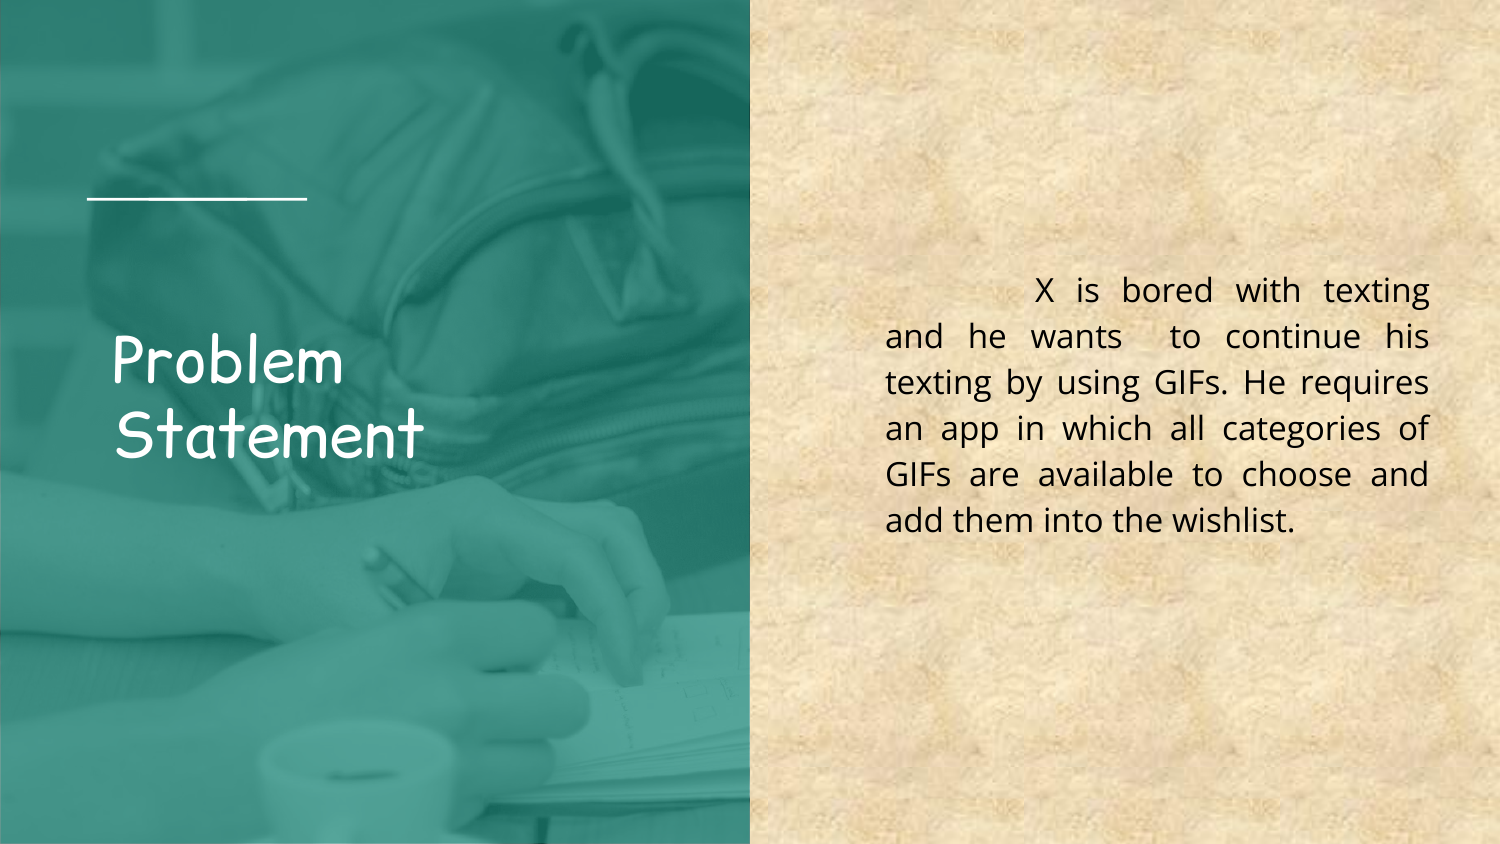

# Problem Statement
		X is bored with texting and he wants  to continue his texting by using GIFs. He requires an app in which all categories of GIFs are available to choose and add them into the wishlist.